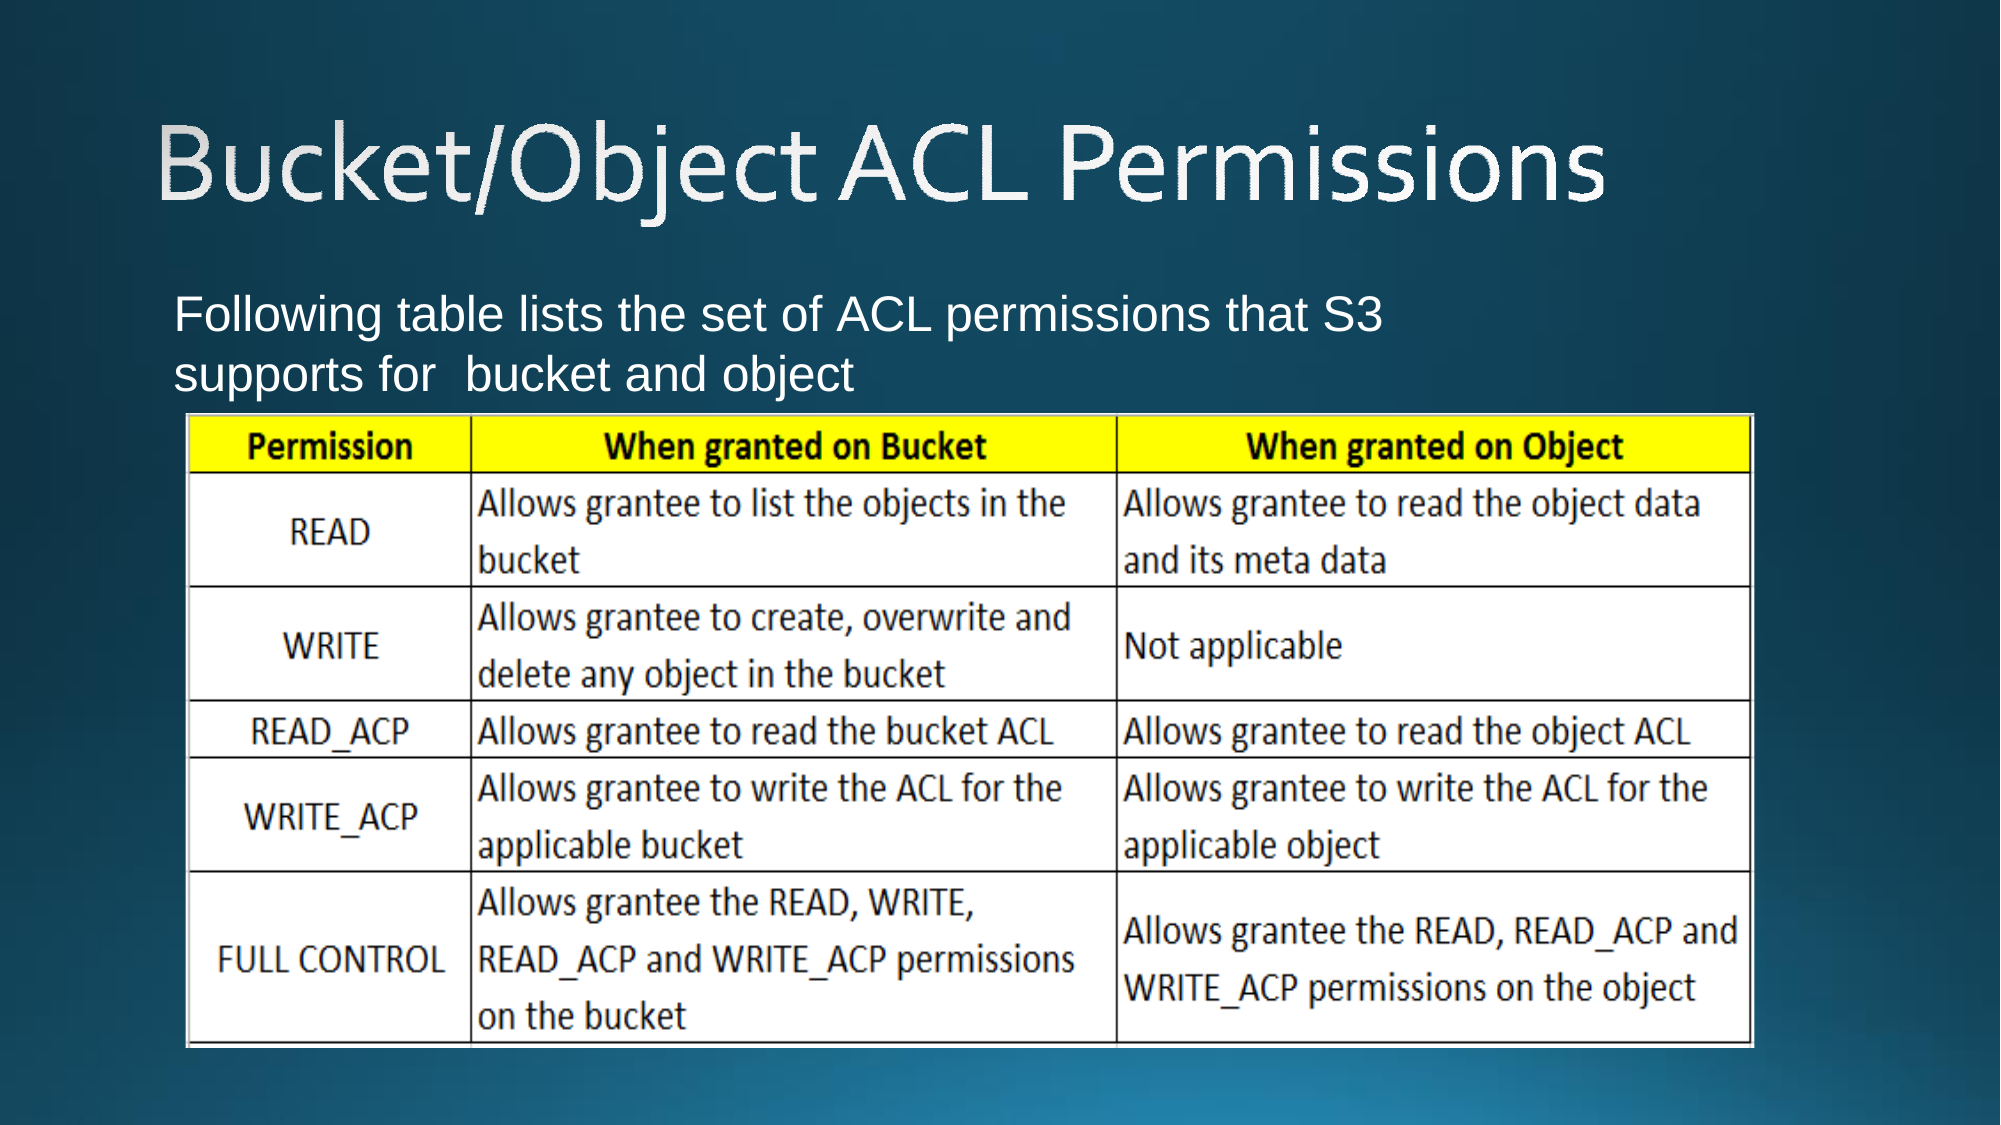

# Following table lists the set of ACL permissions that S3 supports for  bucket and object